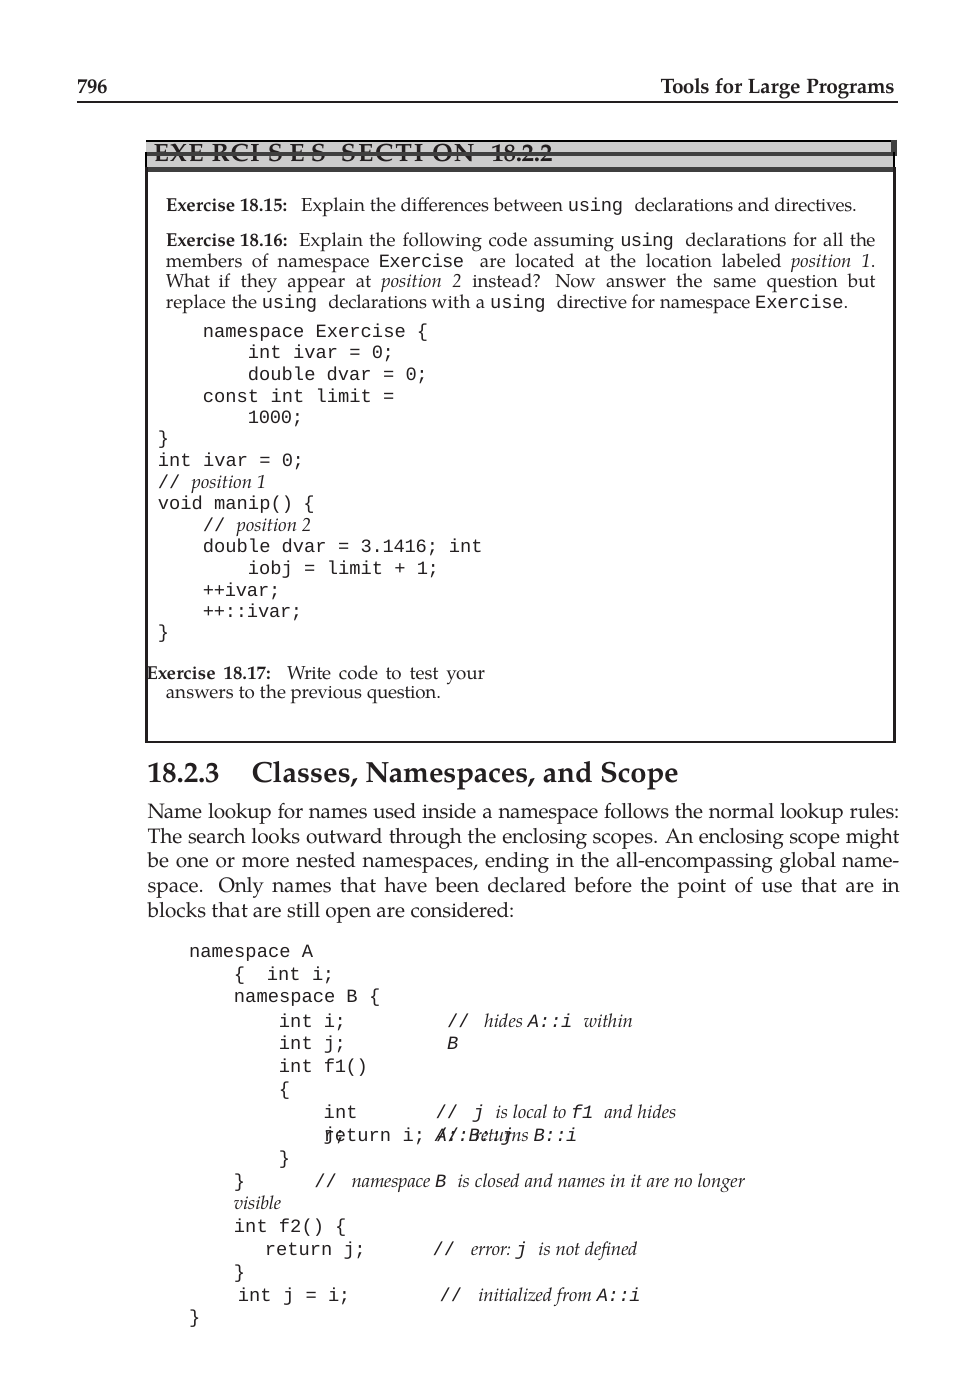

796
Tools for Large Programs

|  |
| --- |
| Exe rci s e s Secti on 18.2.2 |
| Exercise 18.15: Explain the differences between using declarations and directives. Exercise 18.16: Explain the following code assuming using declarations for all the members of namespace Exercise are located at the location labeled position 1. What if they appear at position 2 instead? Now answer the same question but replace the using declarations with a using directive for namespace Exercise. namespace Exercise { int ivar = 0; double dvar = 0; const int limit = 1000; } int ivar = 0; // position 1 void manip() { // position 2 double dvar = 3.1416; int iobj = limit + 1; ++ivar; ++::ivar; } Exercise 18.17: Write code to test your answers to the previous question. |
18.2.3	Classes, Namespaces, and Scope
Name lookup for names used inside a namespace follows the normal lookup rules: The search looks outward through the enclosing scopes. An enclosing scope might be one or more nested namespaces, ending in the all-encompassing global name- space. Only names that have been declared before the point of use that are in blocks that are still open are considered:
namespace A { int i; namespace B {
// hides A::i within B
int i; int j; int f1()
{
int j;
// j is local to f1 and hides A::B::j
return i; // returns B::i
}
}	// namespace B is closed and names in it are no longer visible
int f2() {
return j;	// error: j is not defined
}
int j = i;	// initialized from A::i
}